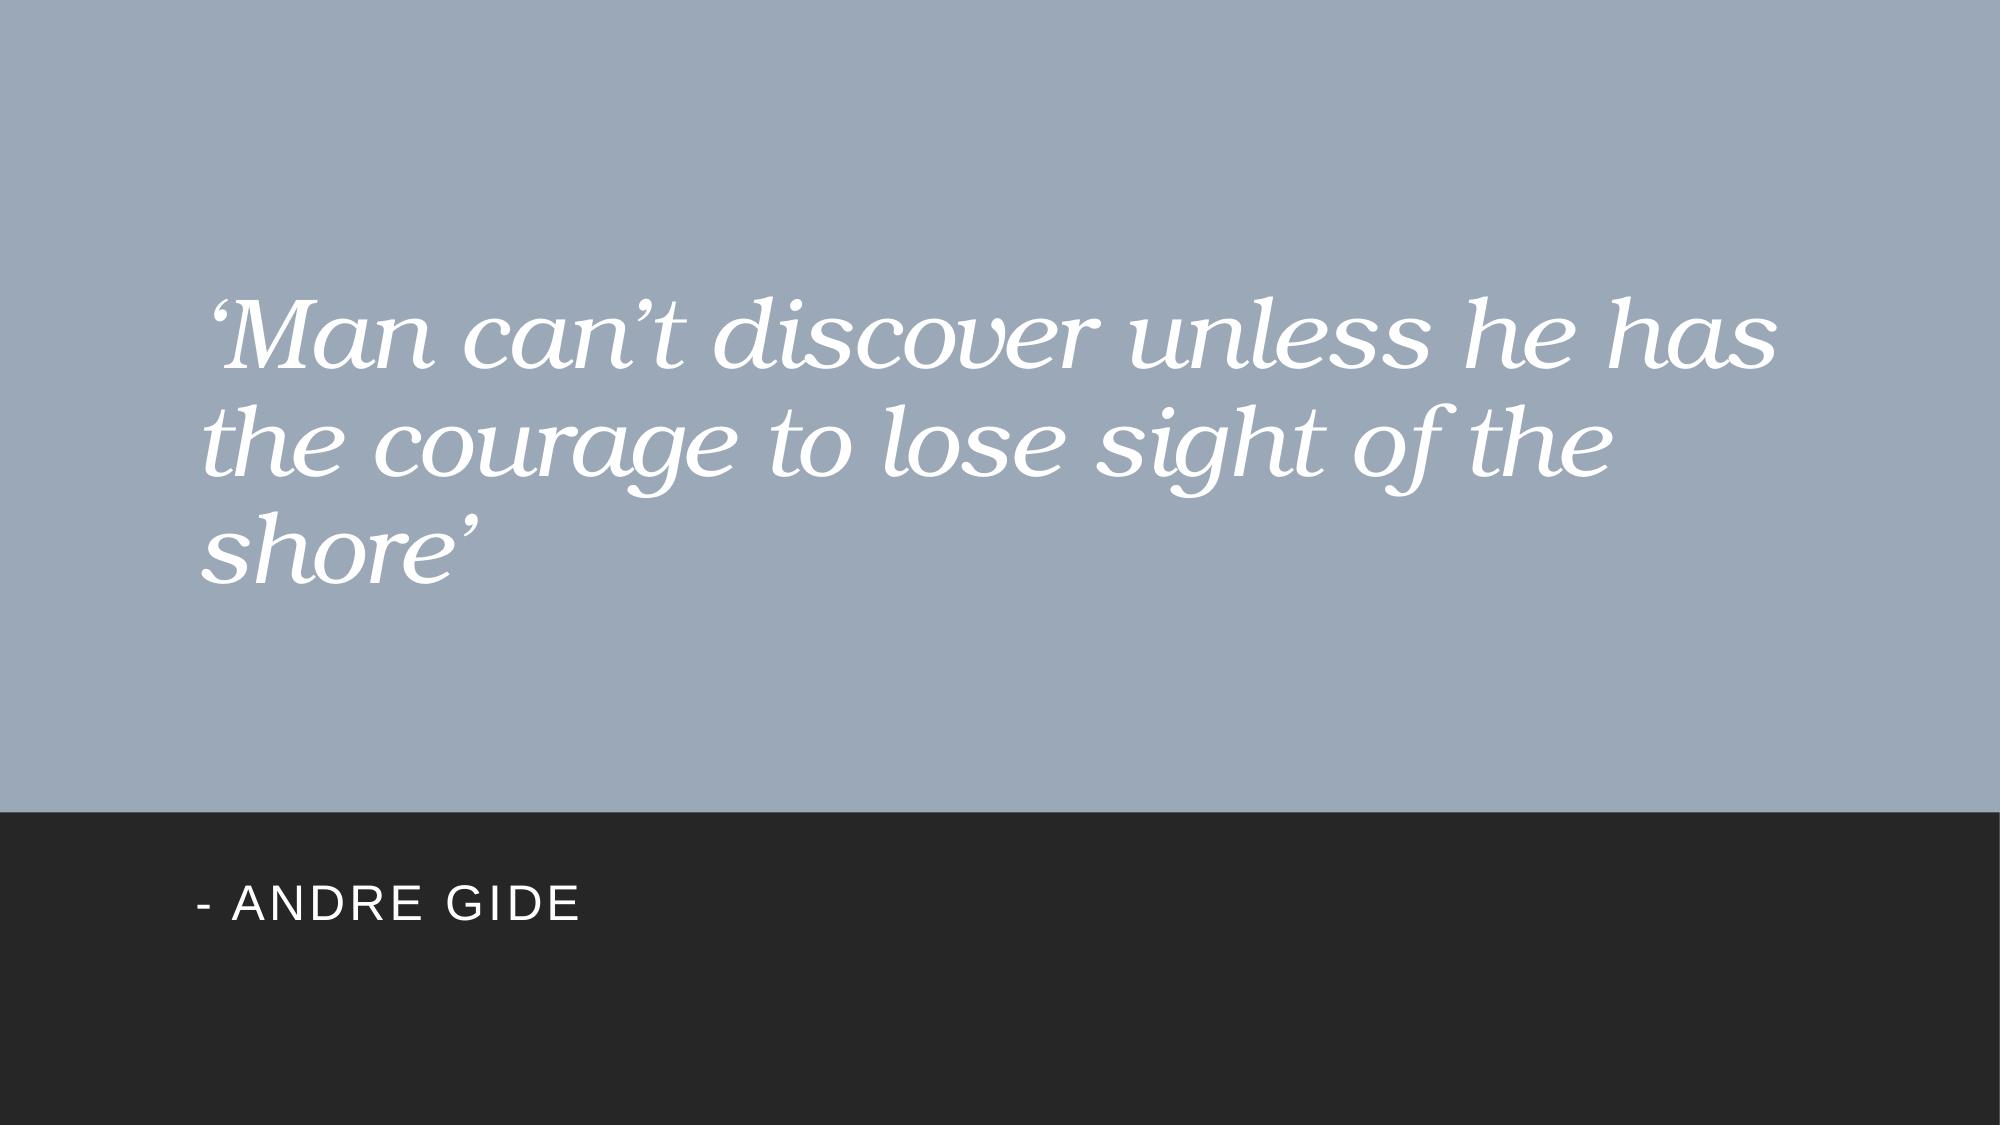

# ‘Man can’t discover unless he has the courage to lose sight of the shore’

- Andre gide